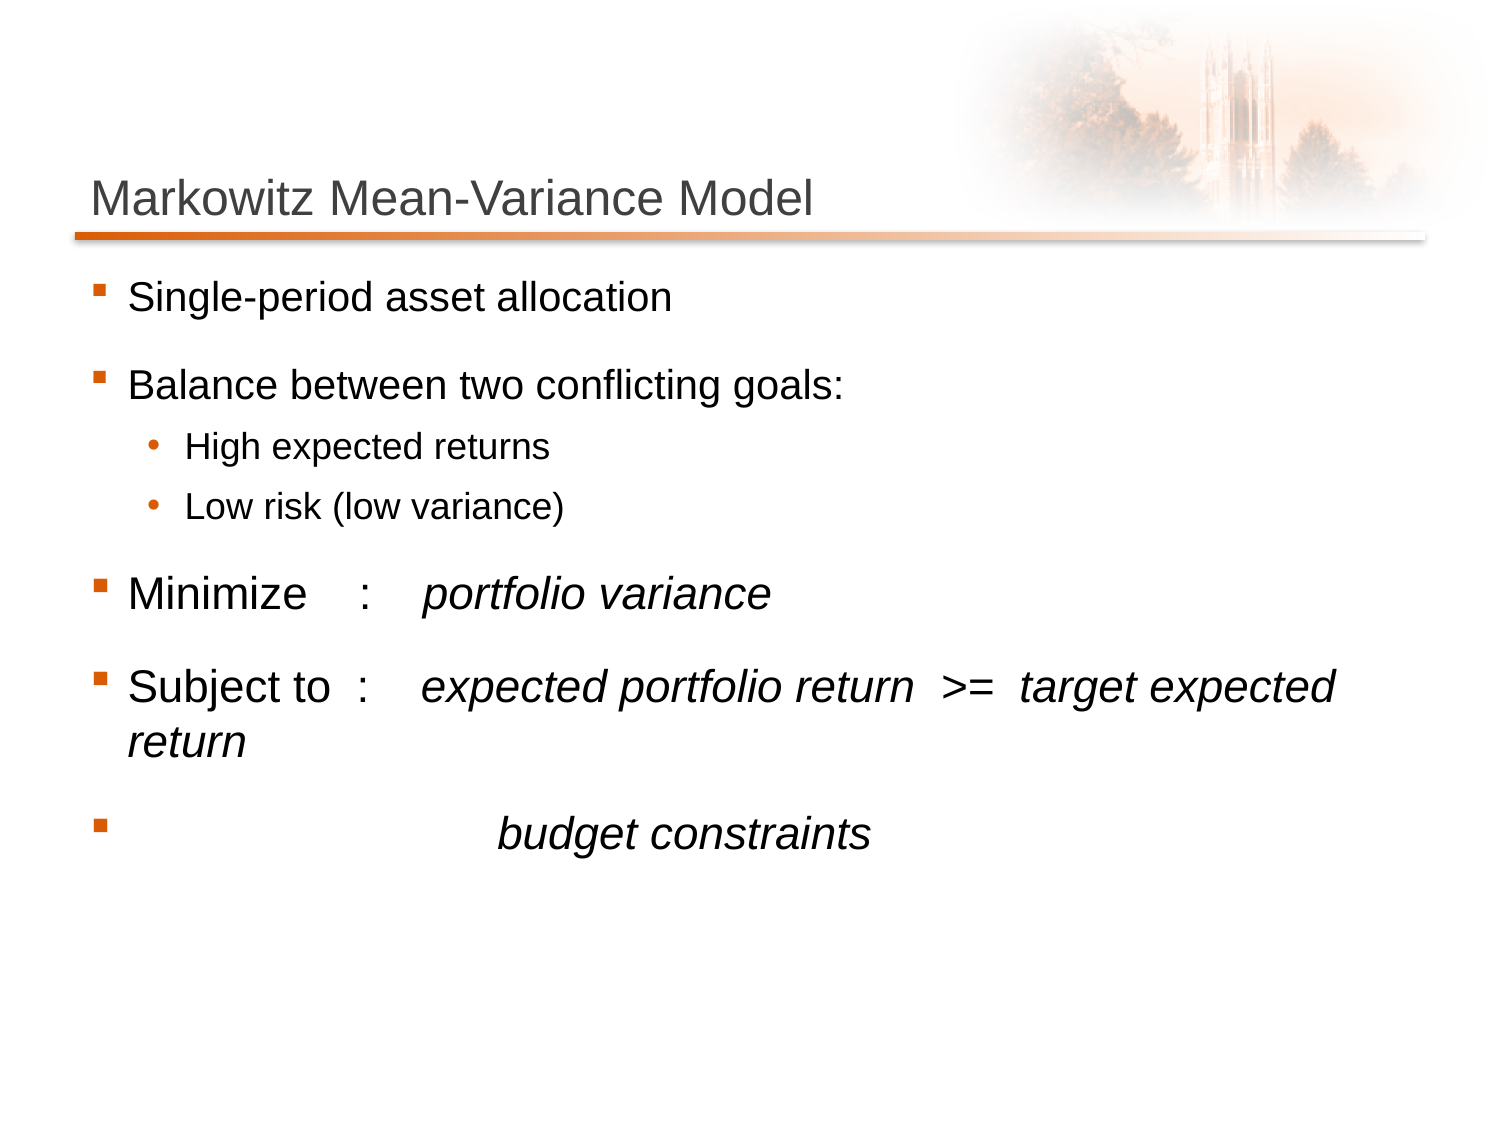

# Markowitz Mean-Variance Model
Single-period asset allocation
Balance between two conflicting goals:
High expected returns
Low risk (low variance)
Minimize    :    portfolio variance
Subject to  :    expected portfolio return  >=  target expected return
                             budget constraints